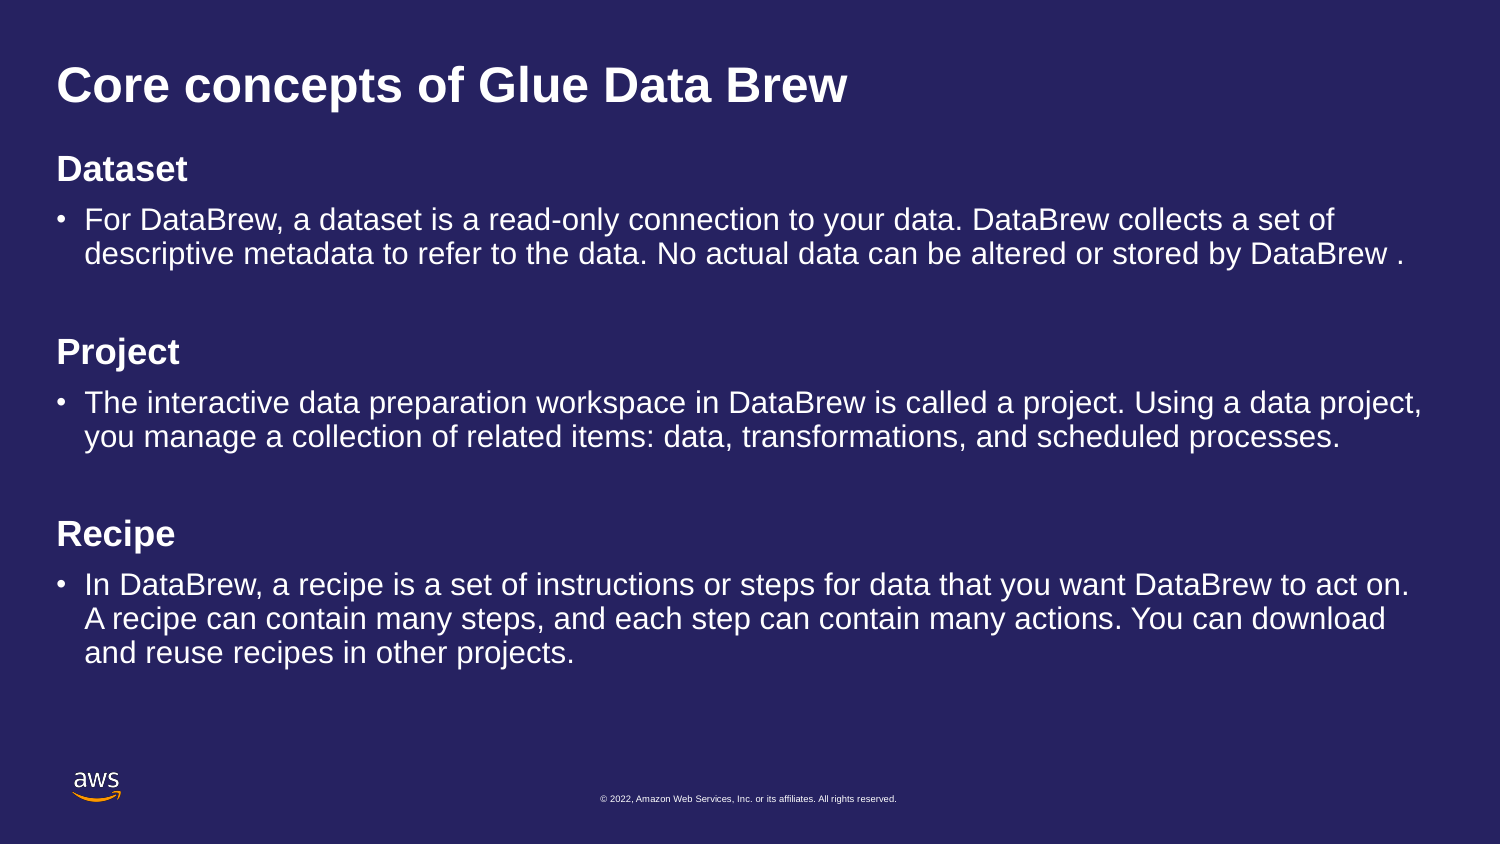

# Core concepts of Glue Data Brew
Dataset
For DataBrew, a dataset is a read-only connection to your data. DataBrew collects a set of descriptive metadata to refer to the data. No actual data can be altered or stored by DataBrew .

Project
The interactive data preparation workspace in DataBrew is called a project. Using a data project, you manage a collection of related items: data, transformations, and scheduled processes.

Recipe
In DataBrew, a recipe is a set of instructions or steps for data that you want DataBrew to act on. A recipe can contain many steps, and each step can contain many actions. You can download and reuse recipes in other projects.